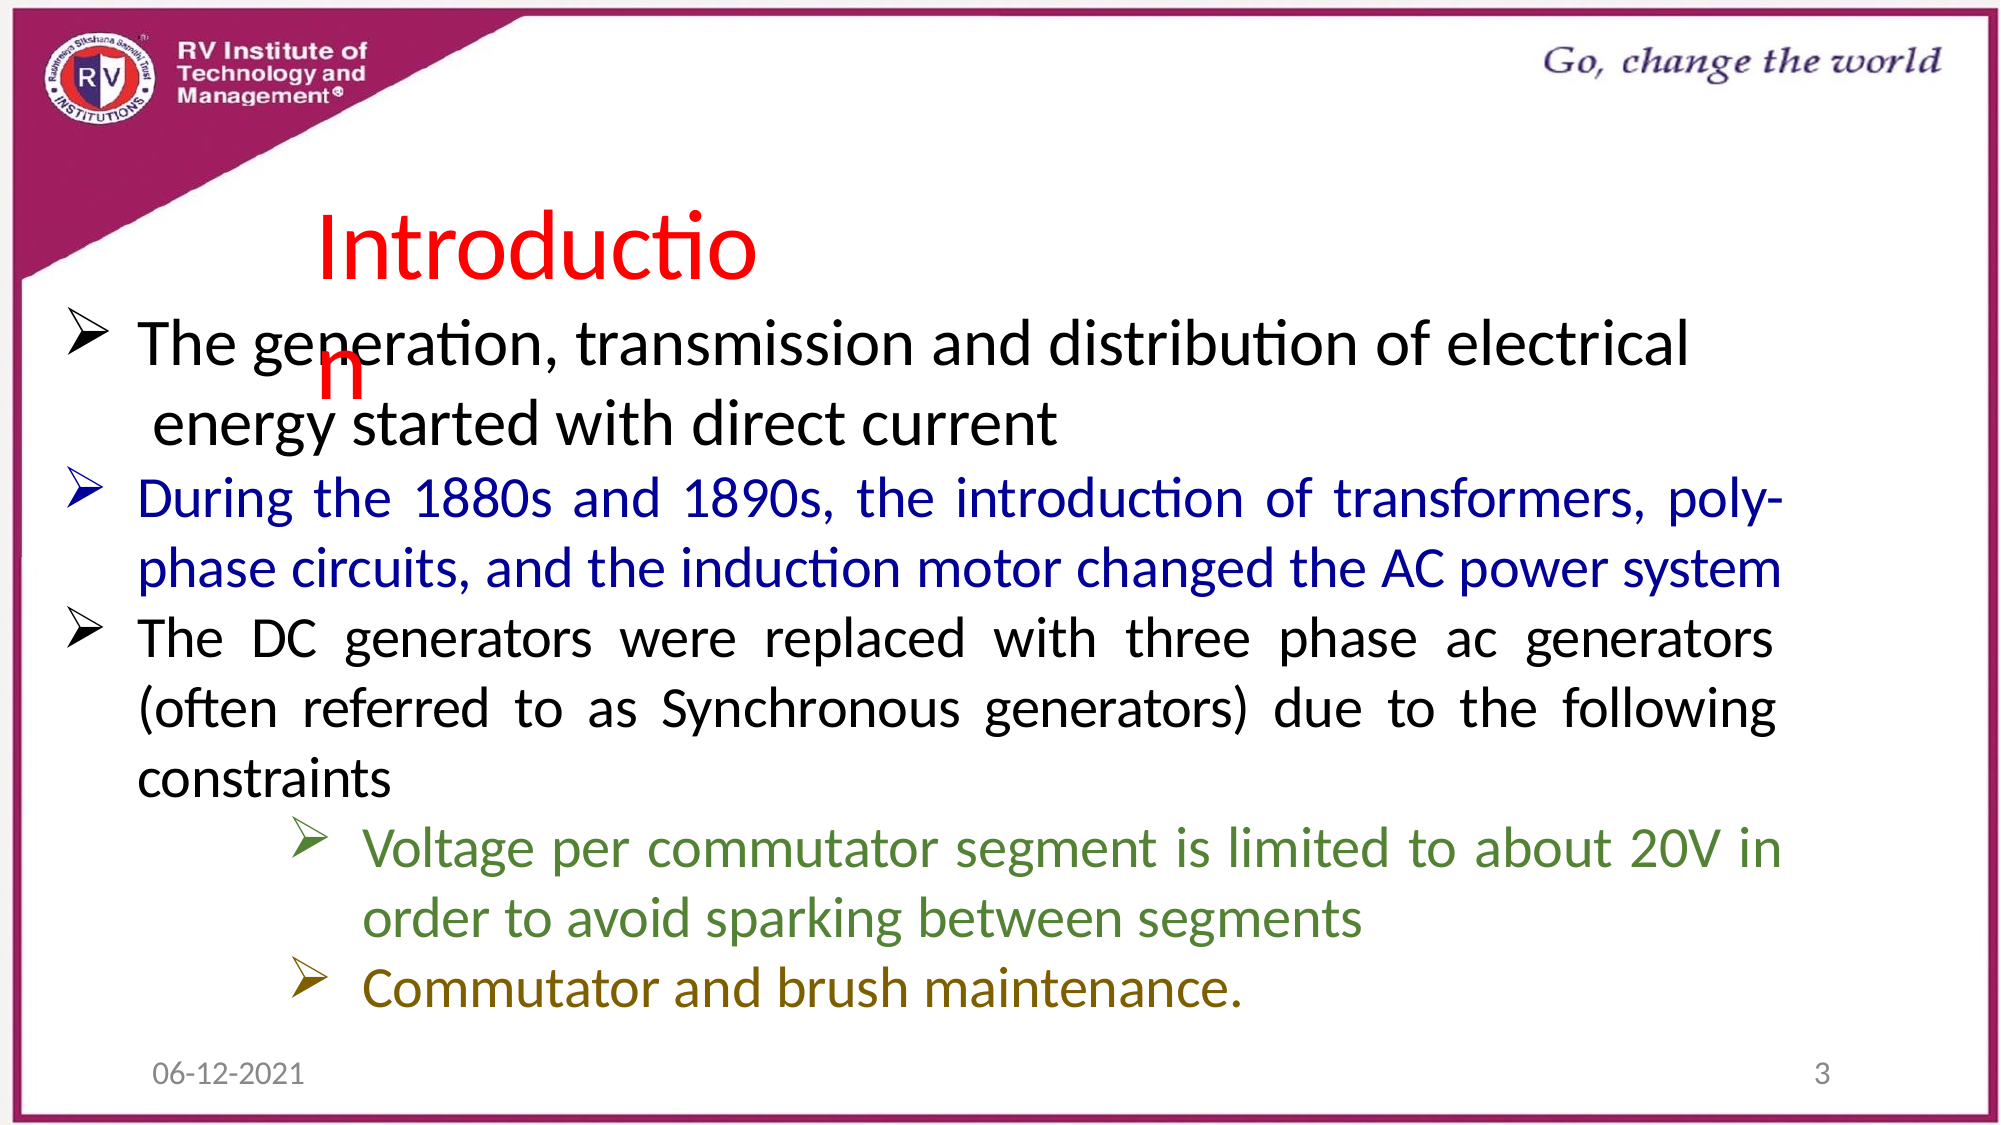

# Introduction
The generation, transmission and distribution of electrical  energy started with direct current
During the 1880s and 1890s, the introduction of transformers, poly-  phase circuits, and the induction motor changed the AC power system
The DC generators were replaced with three phase ac generators  (often referred to as Synchronous generators) due to the following  constraints
Voltage per commutator segment is limited to about 20V in  order to avoid sparking between segments
Commutator and brush maintenance.
06-12-2021
3